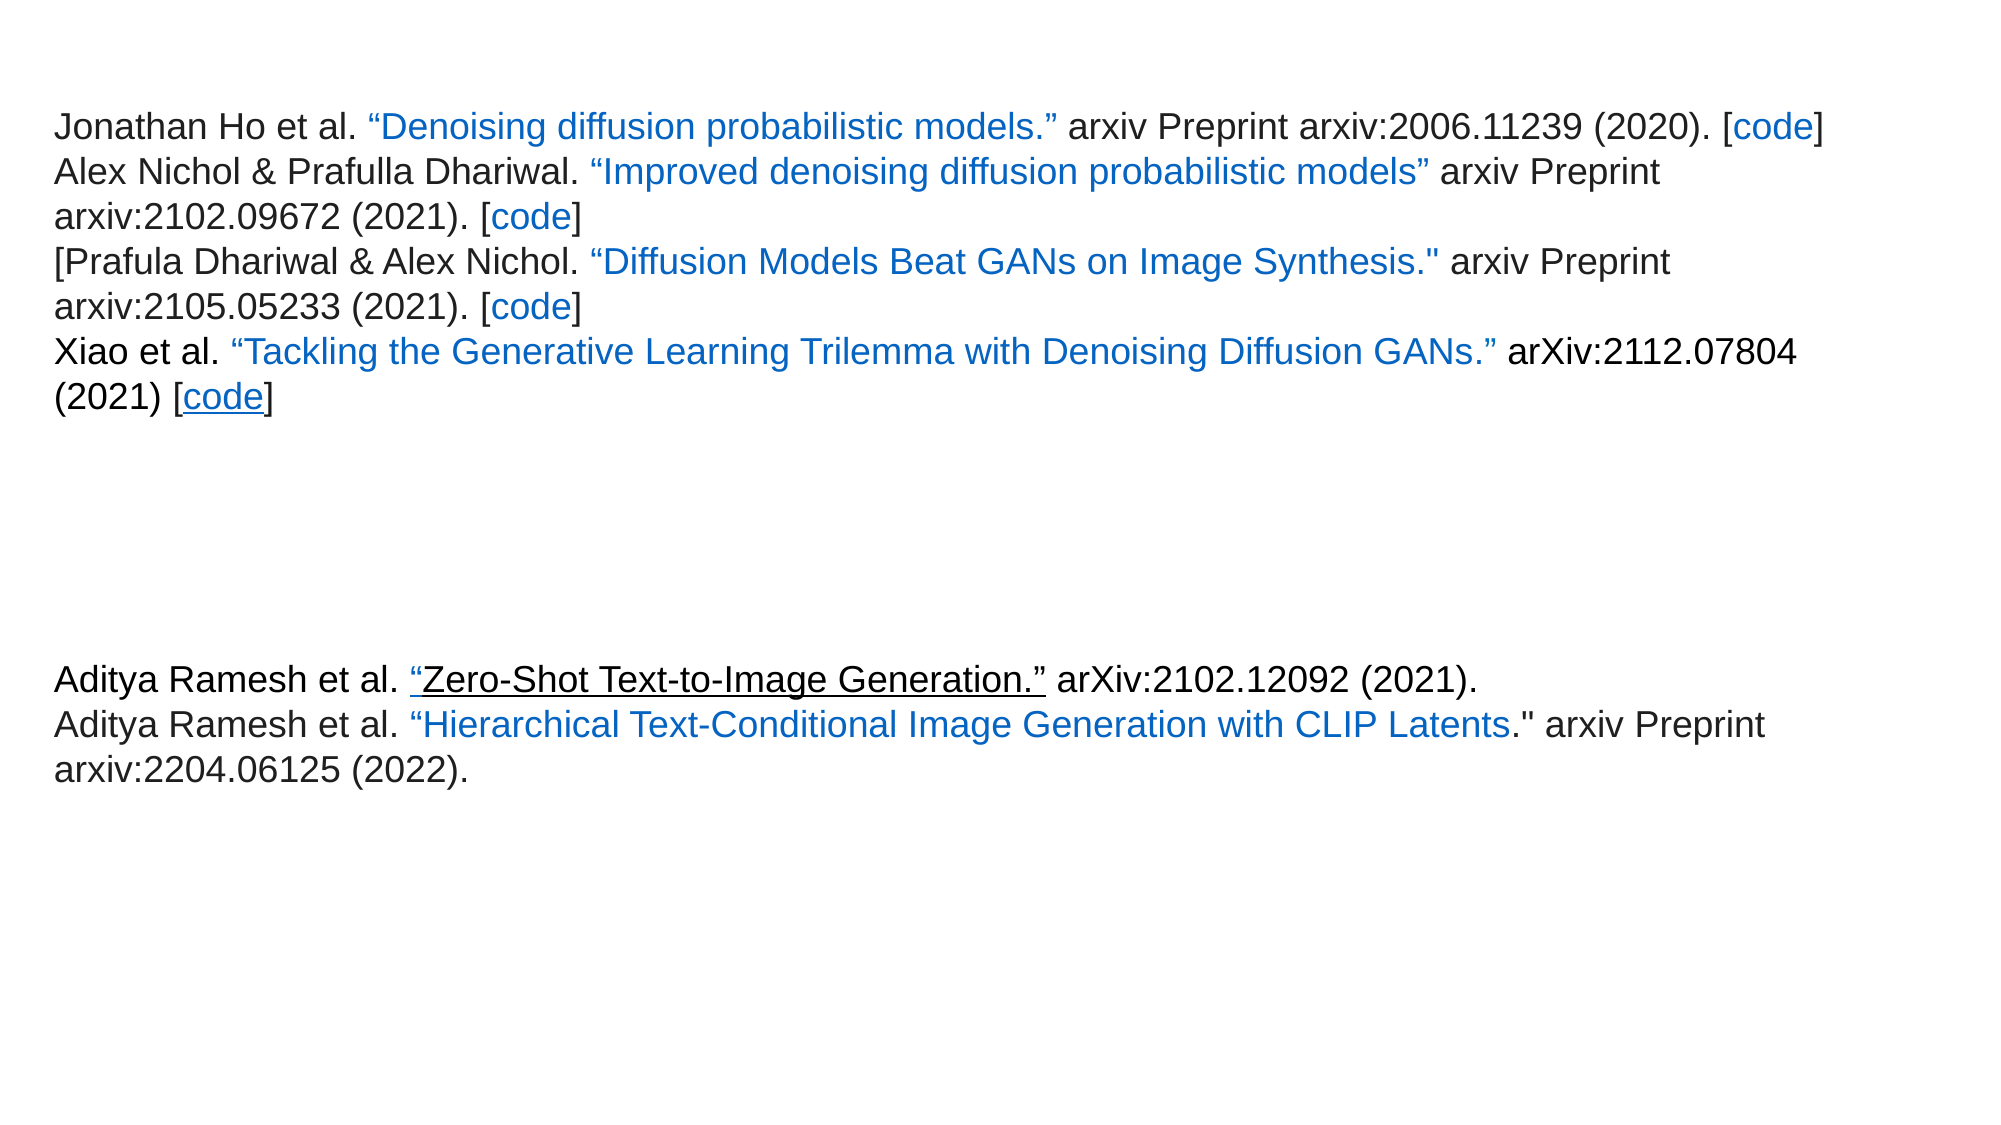

Jonathan Ho et al. “Denoising diffusion probabilistic models.” arxiv Preprint arxiv:2006.11239 (2020). [code]
Alex Nichol & Prafulla Dhariwal. “Improved denoising diffusion probabilistic models” arxiv Preprint arxiv:2102.09672 (2021). [code]
[Prafula Dhariwal & Alex Nichol. “Diffusion Models Beat GANs on Image Synthesis." arxiv Preprint arxiv:2105.05233 (2021). [code]
Xiao et al. “Tackling the Generative Learning Trilemma with Denoising Diffusion GANs.” arXiv:2112.07804 (2021) [code]
Aditya Ramesh et al. “Zero-Shot Text-to-Image Generation.” arXiv:2102.12092 (2021).
Aditya Ramesh et al. “Hierarchical Text-Conditional Image Generation with CLIP Latents." arxiv Preprint arxiv:2204.06125 (2022).